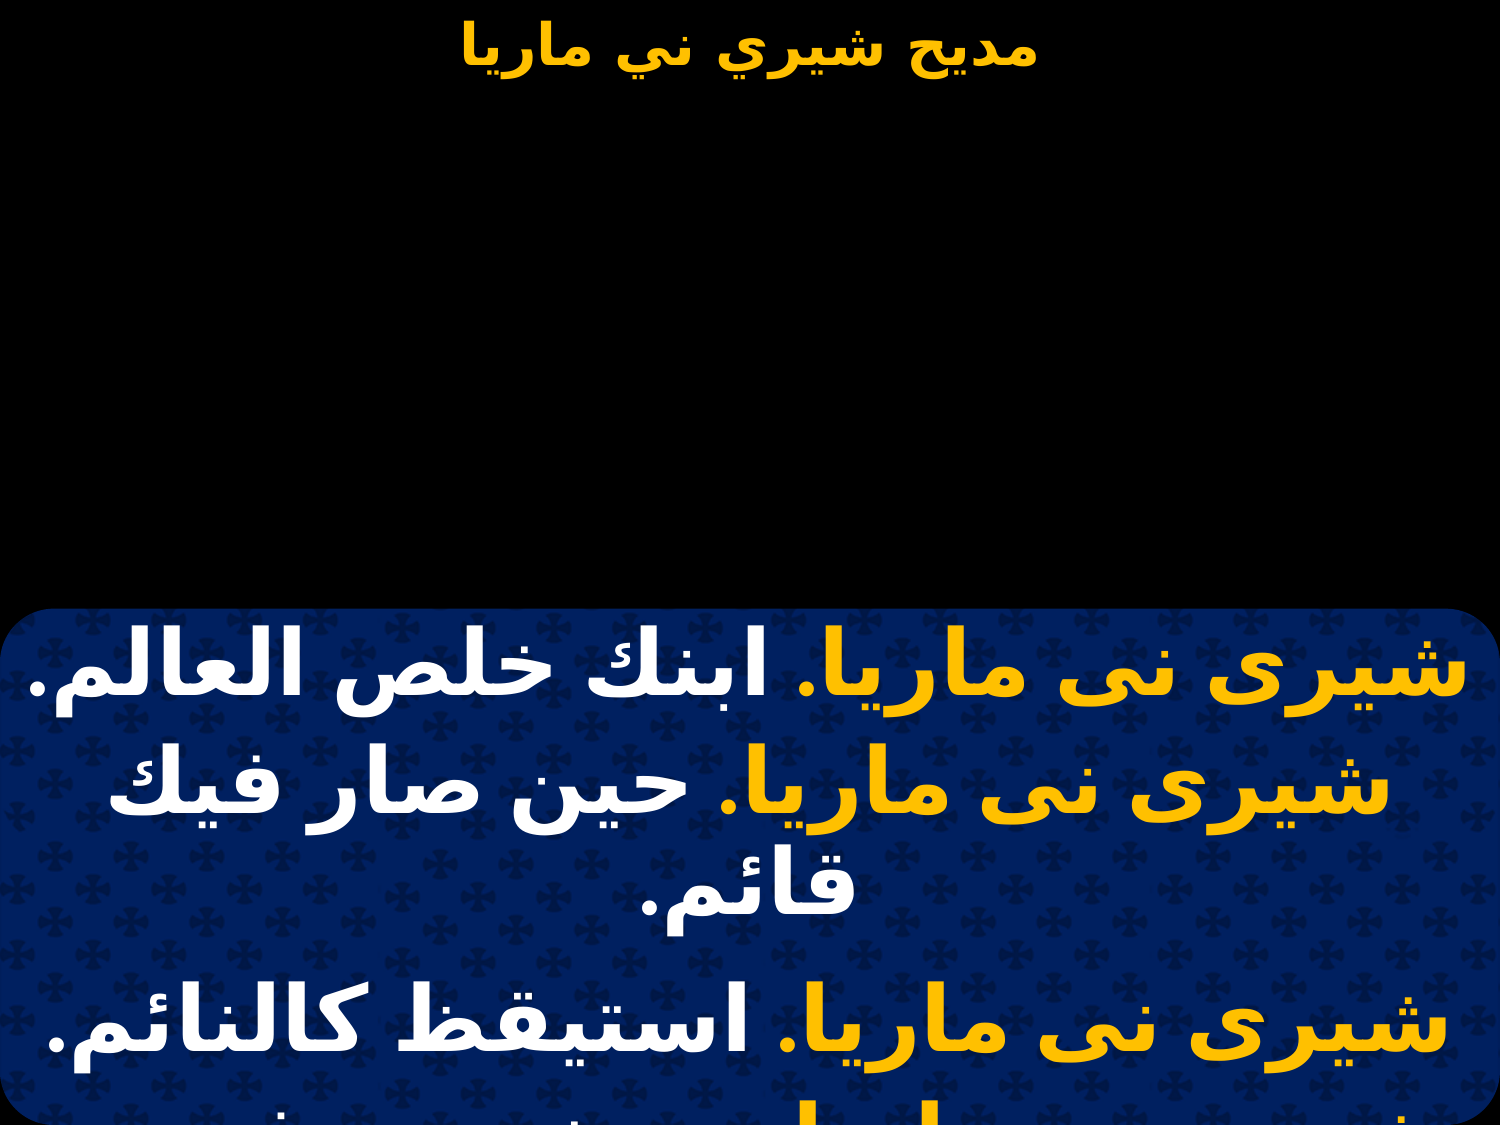

#
| شيرى نى ماريا. ابنك خلص العالم. |
| --- |
| شيرى نى ماريا. حين صار فيك قائم. |
|  |
| شيرى نى ماريا. استيقظ كالنائم. |
| شيرى نى ماريا. و مخمور بفنون. |